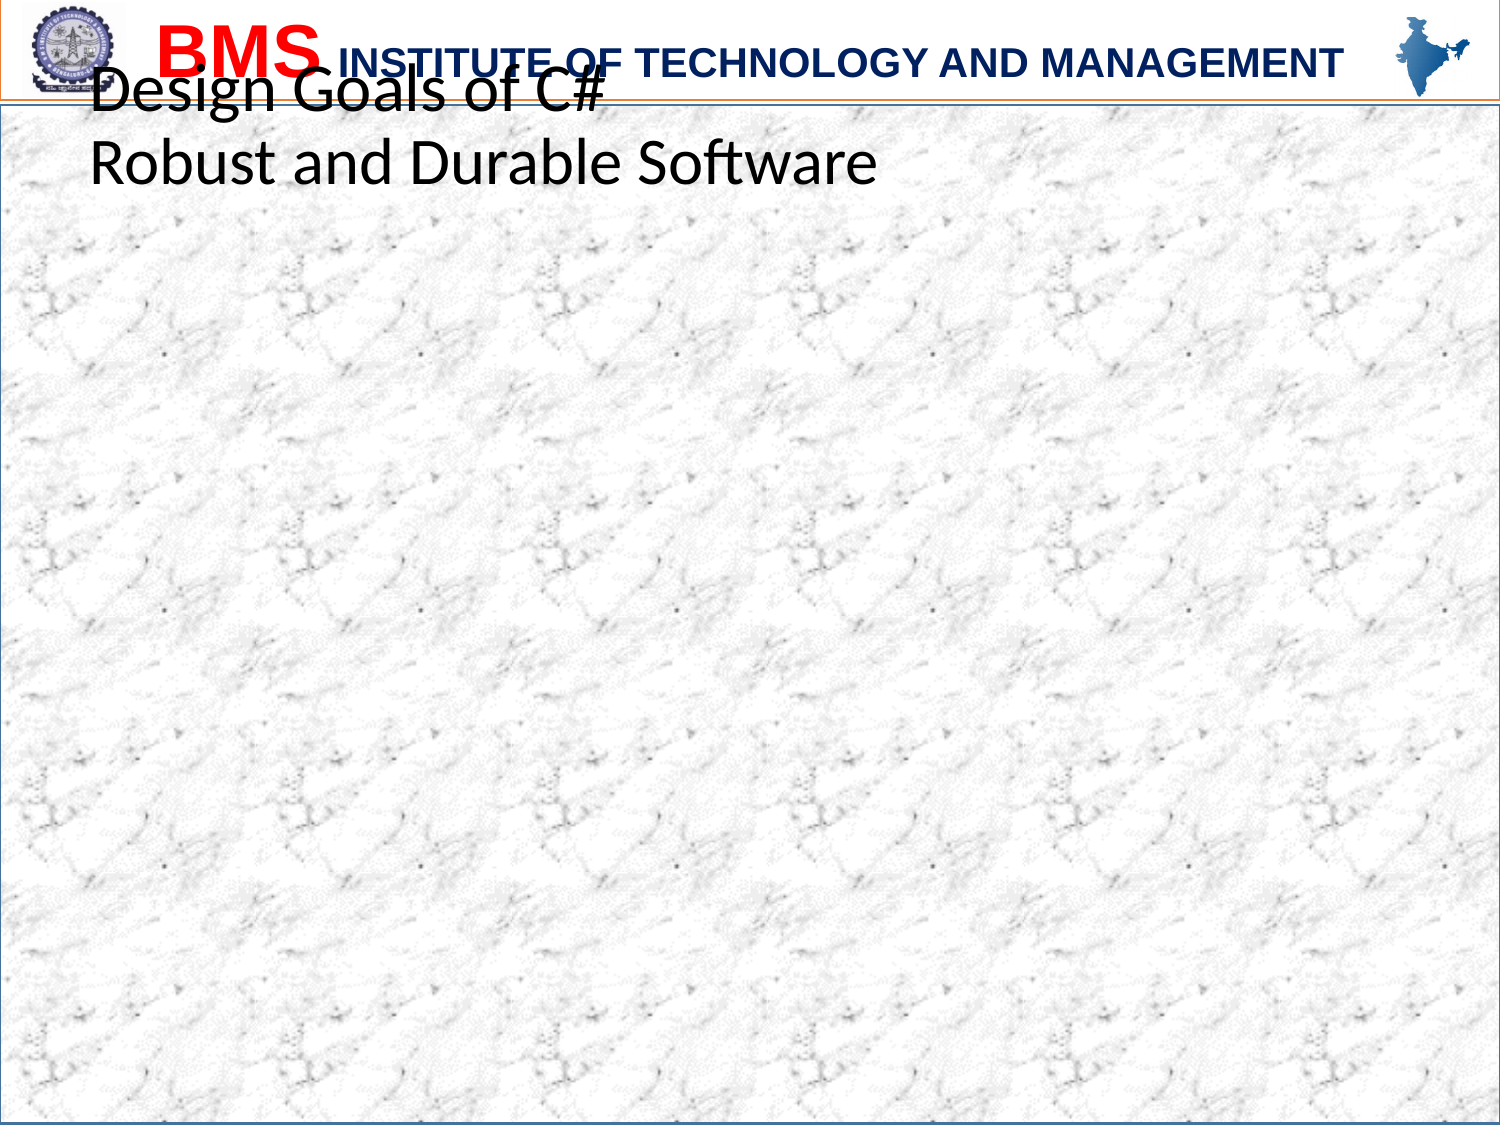

# Design Goals of C# Robust and Durable Software
Garbage collection
No memory leaks and stray pointers
Exceptions
Type-safety
No uninitialized variables, no unsafe casts
Versioning
Avoid common errors
E.g. if (x = y) ...
One-stop programming
Fewer moving parts